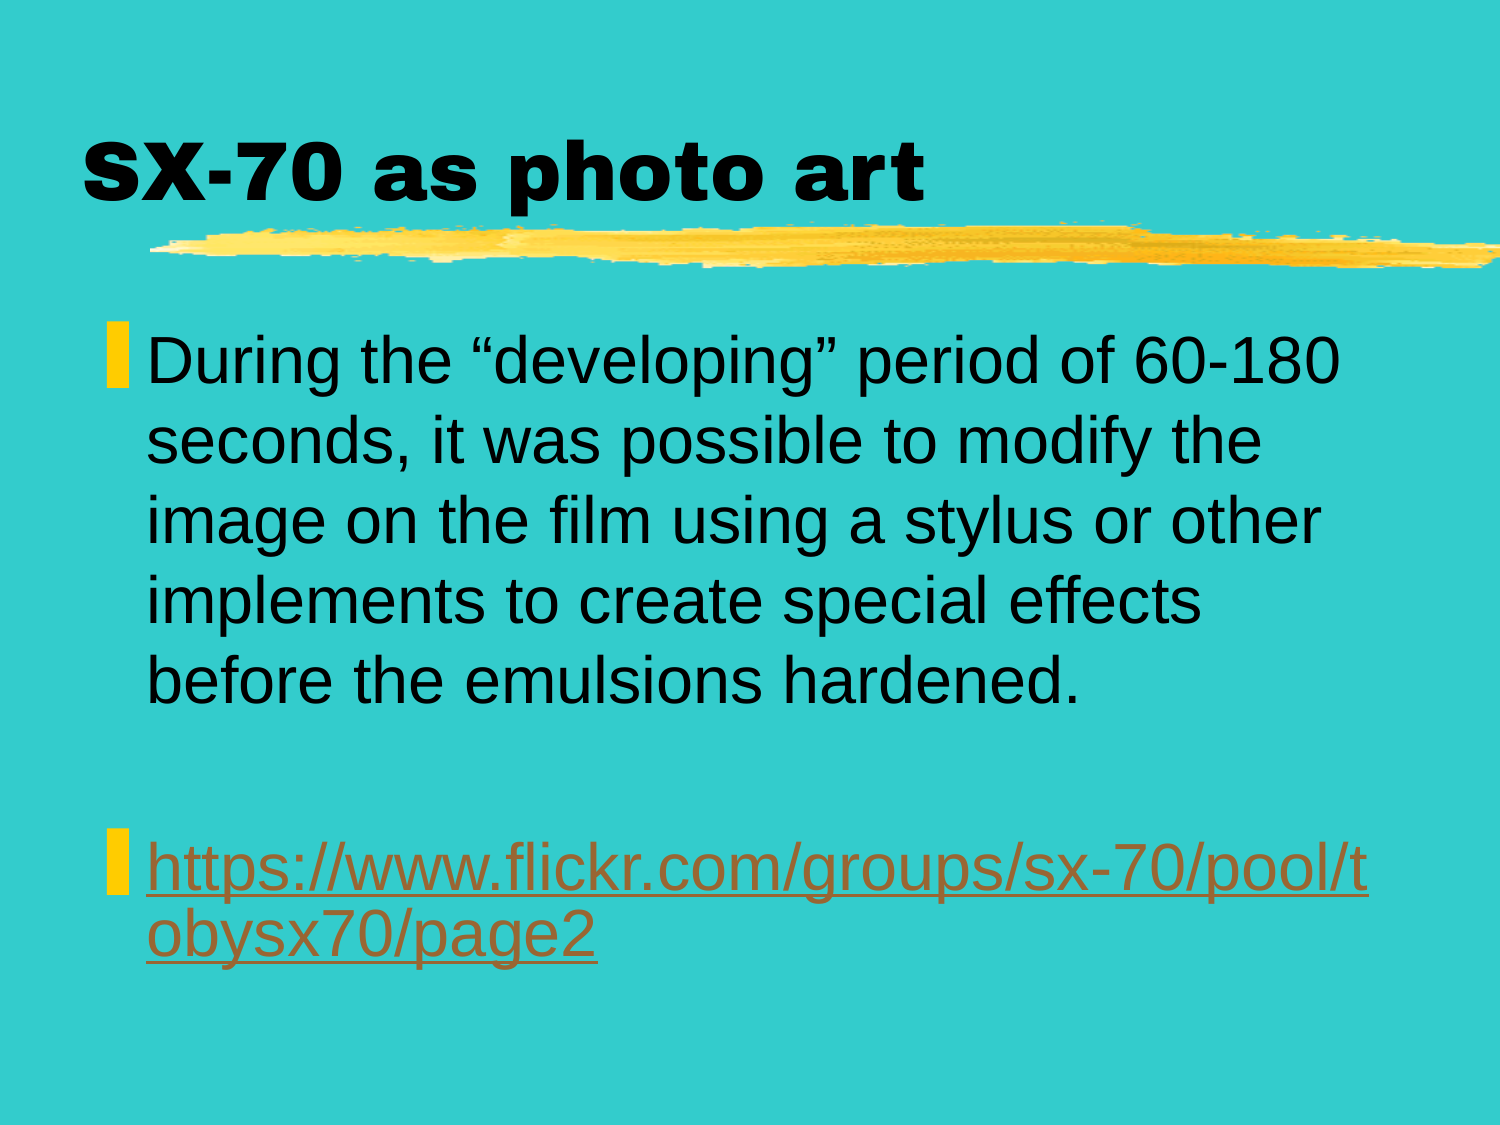

# SX-70 as photo art
During the “developing” period of 60-180 seconds, it was possible to modify the image on the film using a stylus or other implements to create special effects before the emulsions hardened.

https://www.flickr.com/groups/sx-70/pool/tobysx70/page2